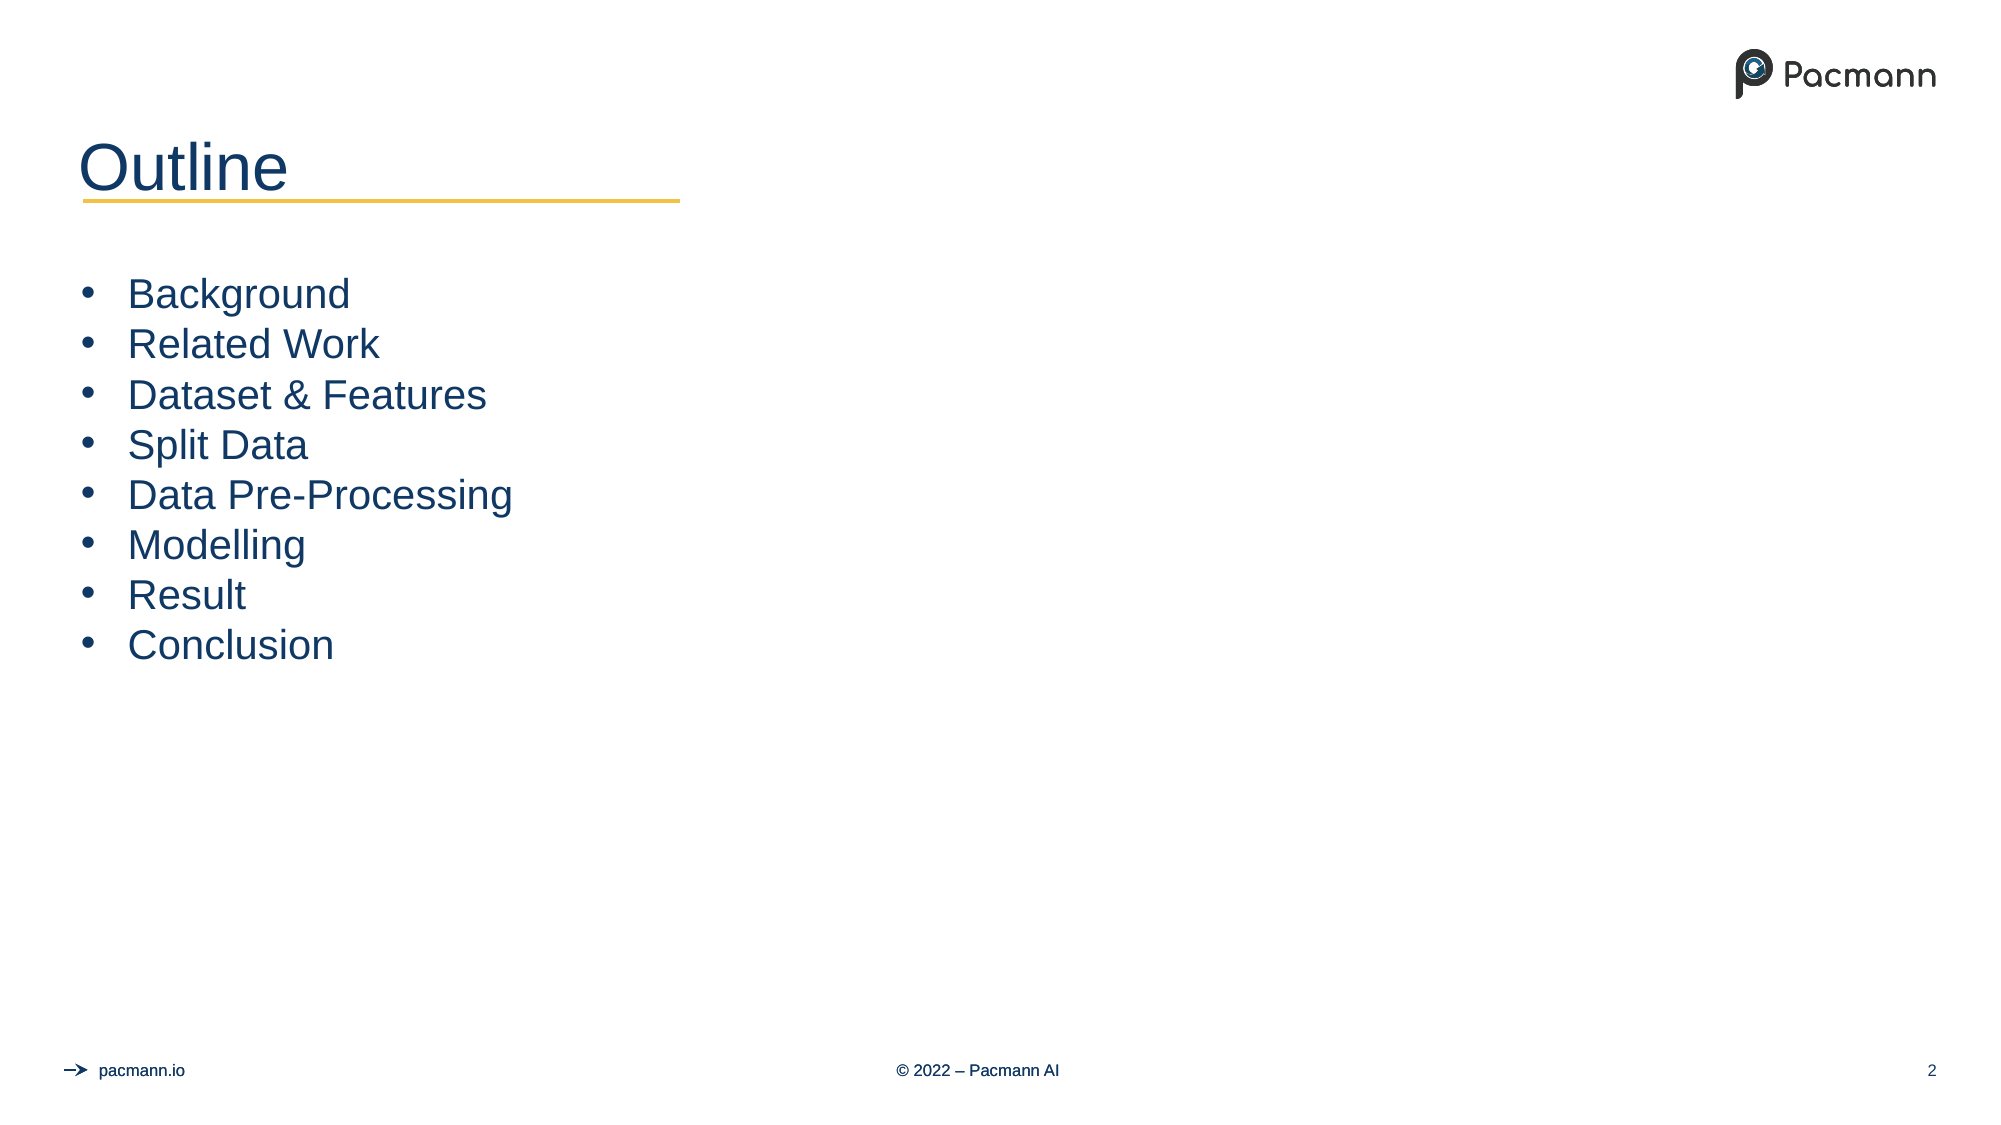

# Outline
Background
Related Work
Dataset & Features
Split Data
Data Pre-Processing
Modelling
Result
Conclusion